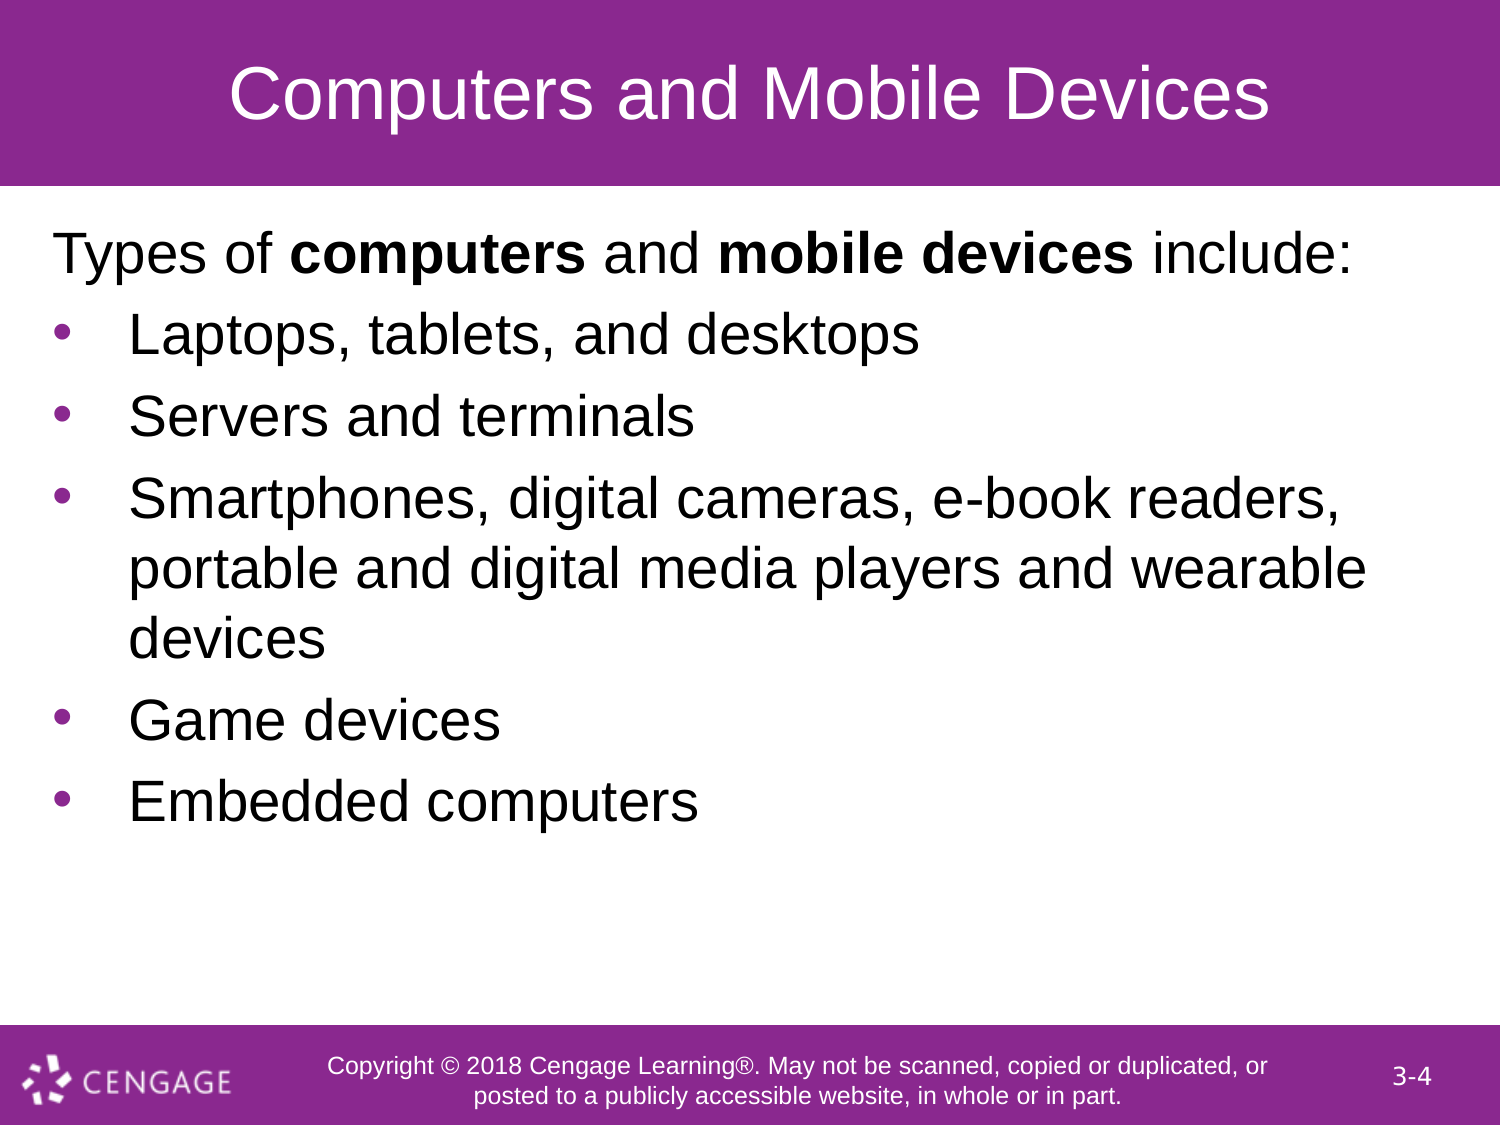

# Computers and Mobile Devices
Types of computers and mobile devices include:
Laptops, tablets, and desktops
Servers and terminals
Smartphones, digital cameras, e-book readers, portable and digital media players and wearable devices
Game devices
Embedded computers